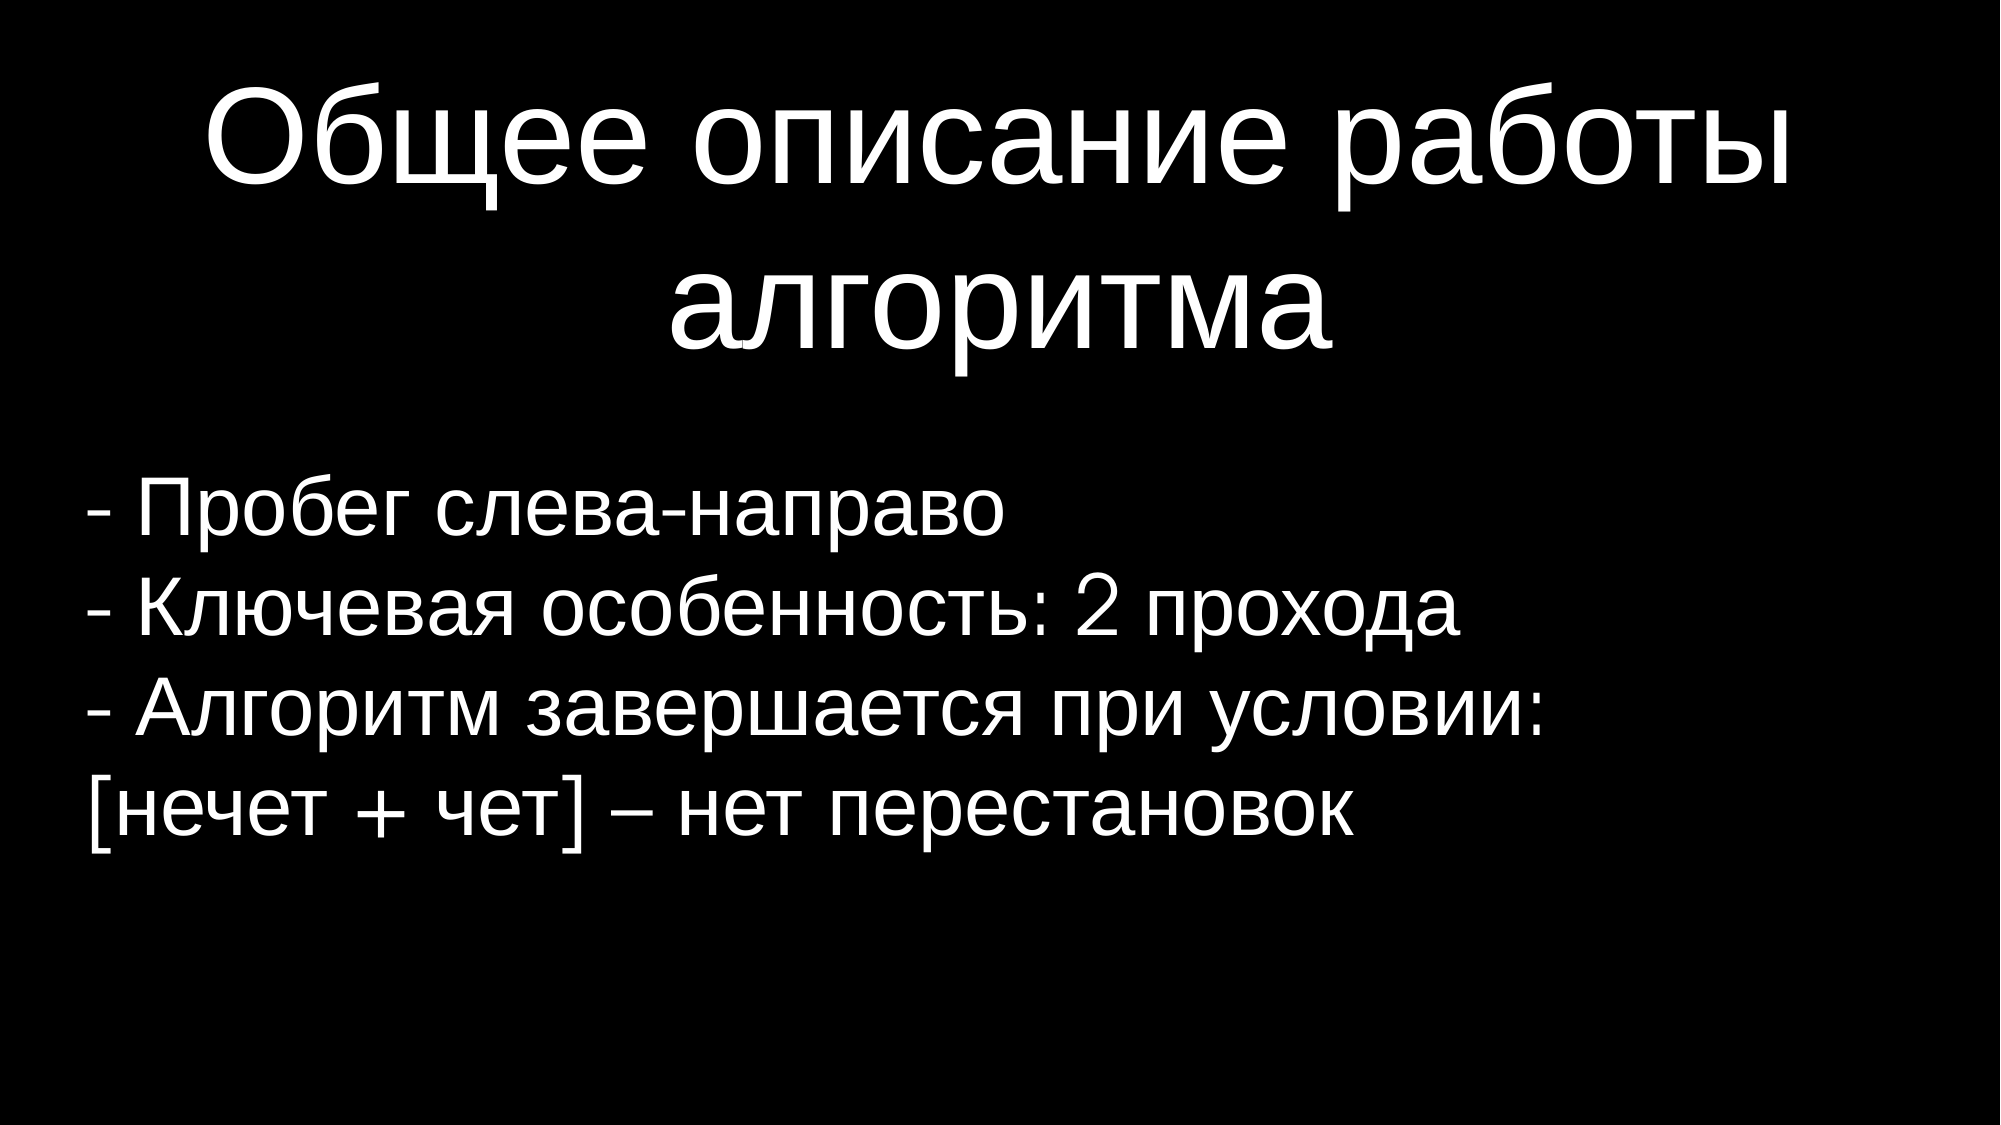

Общее описание работы алгоритма
- Пробег слева-направо
- Ключевая особенность: 2 прохода
- Алгоритм завершается при условии: [нечет + чет] – нет перестановок